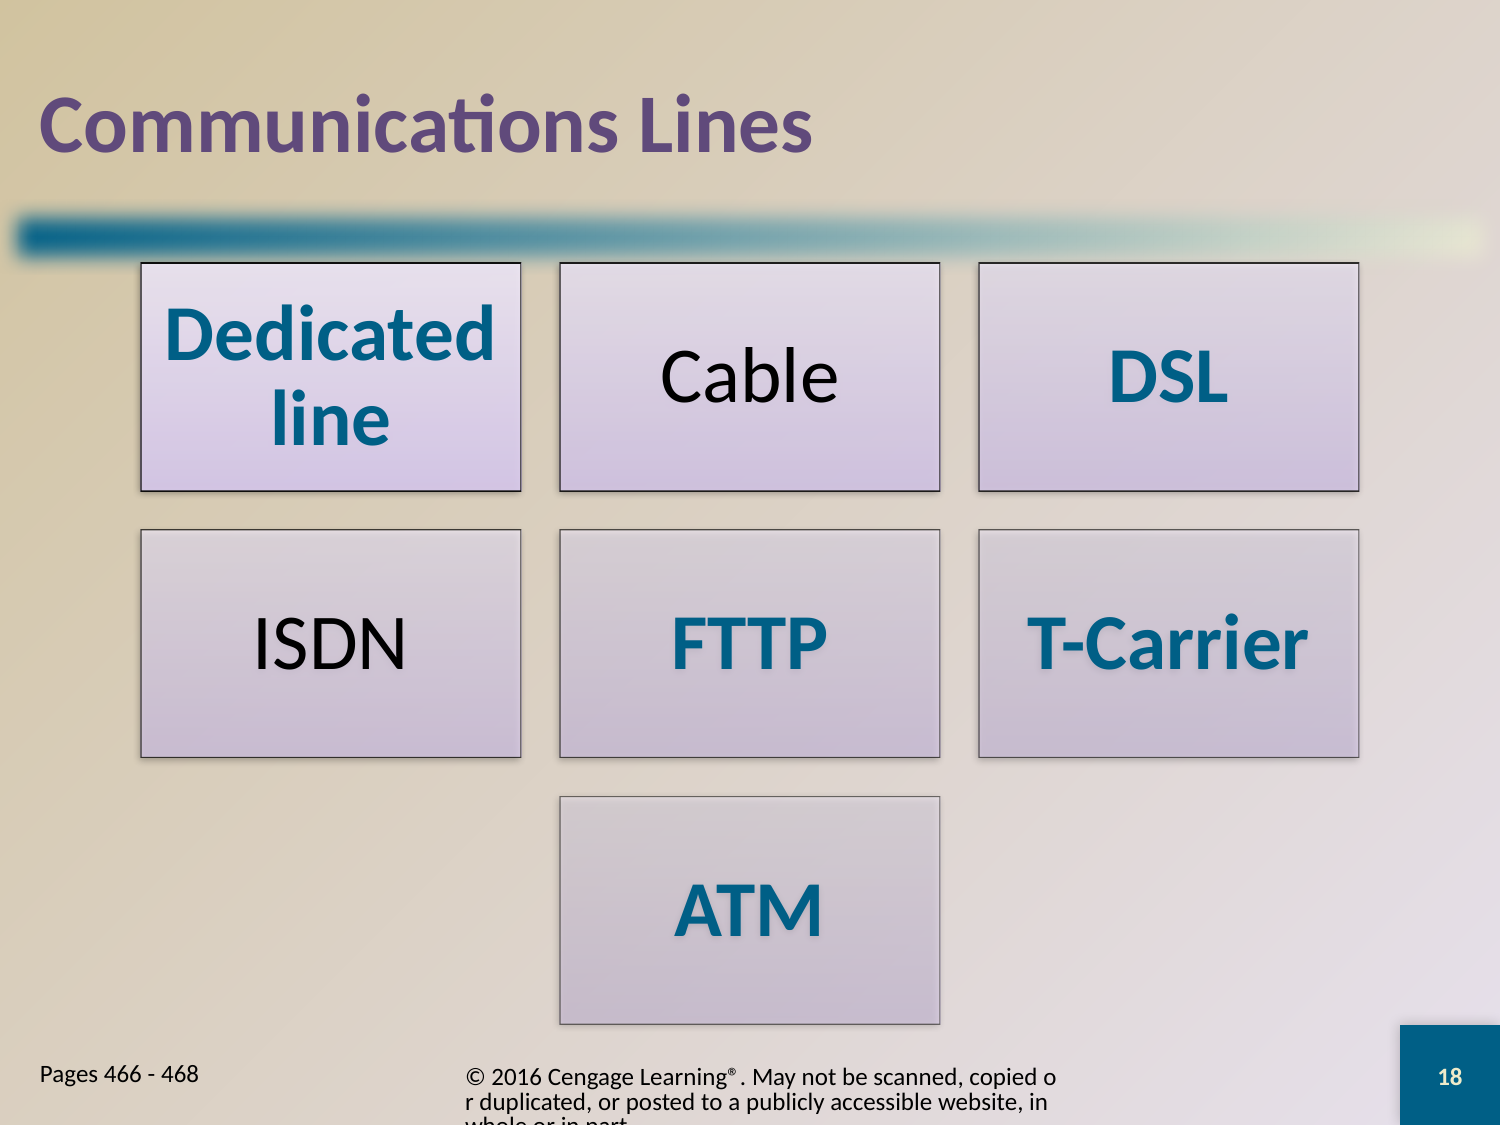

# Communications Lines
Dedicated line
Cable
DSL
ISDN
FTTP
T-Carrier
ATM
18
© 2016 Cengage Learning®. May not be scanned, copied or duplicated, or posted to a publicly accessible website, in whole or in part.
Pages 466 - 468